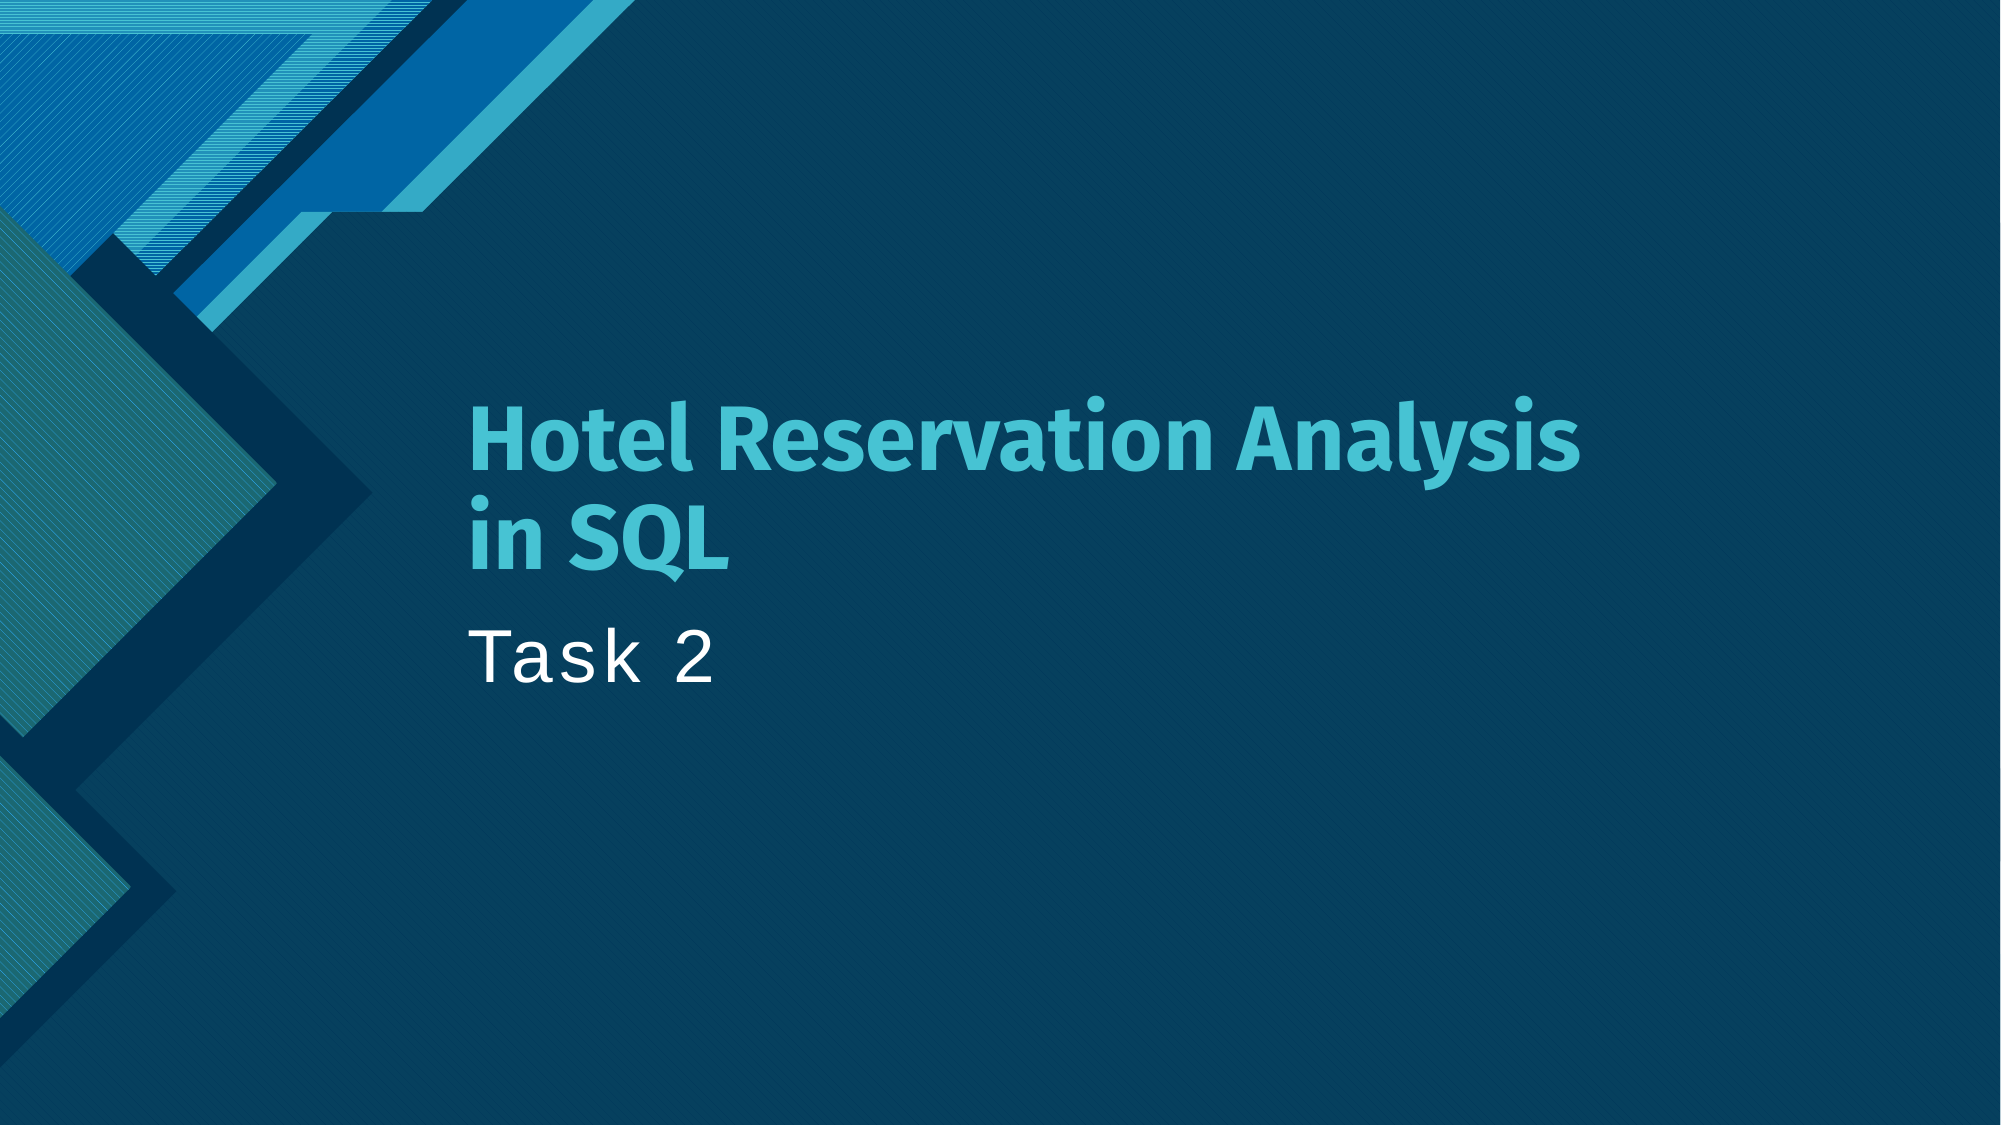

# Hotel Reservation Analysis in SQL
Task 2